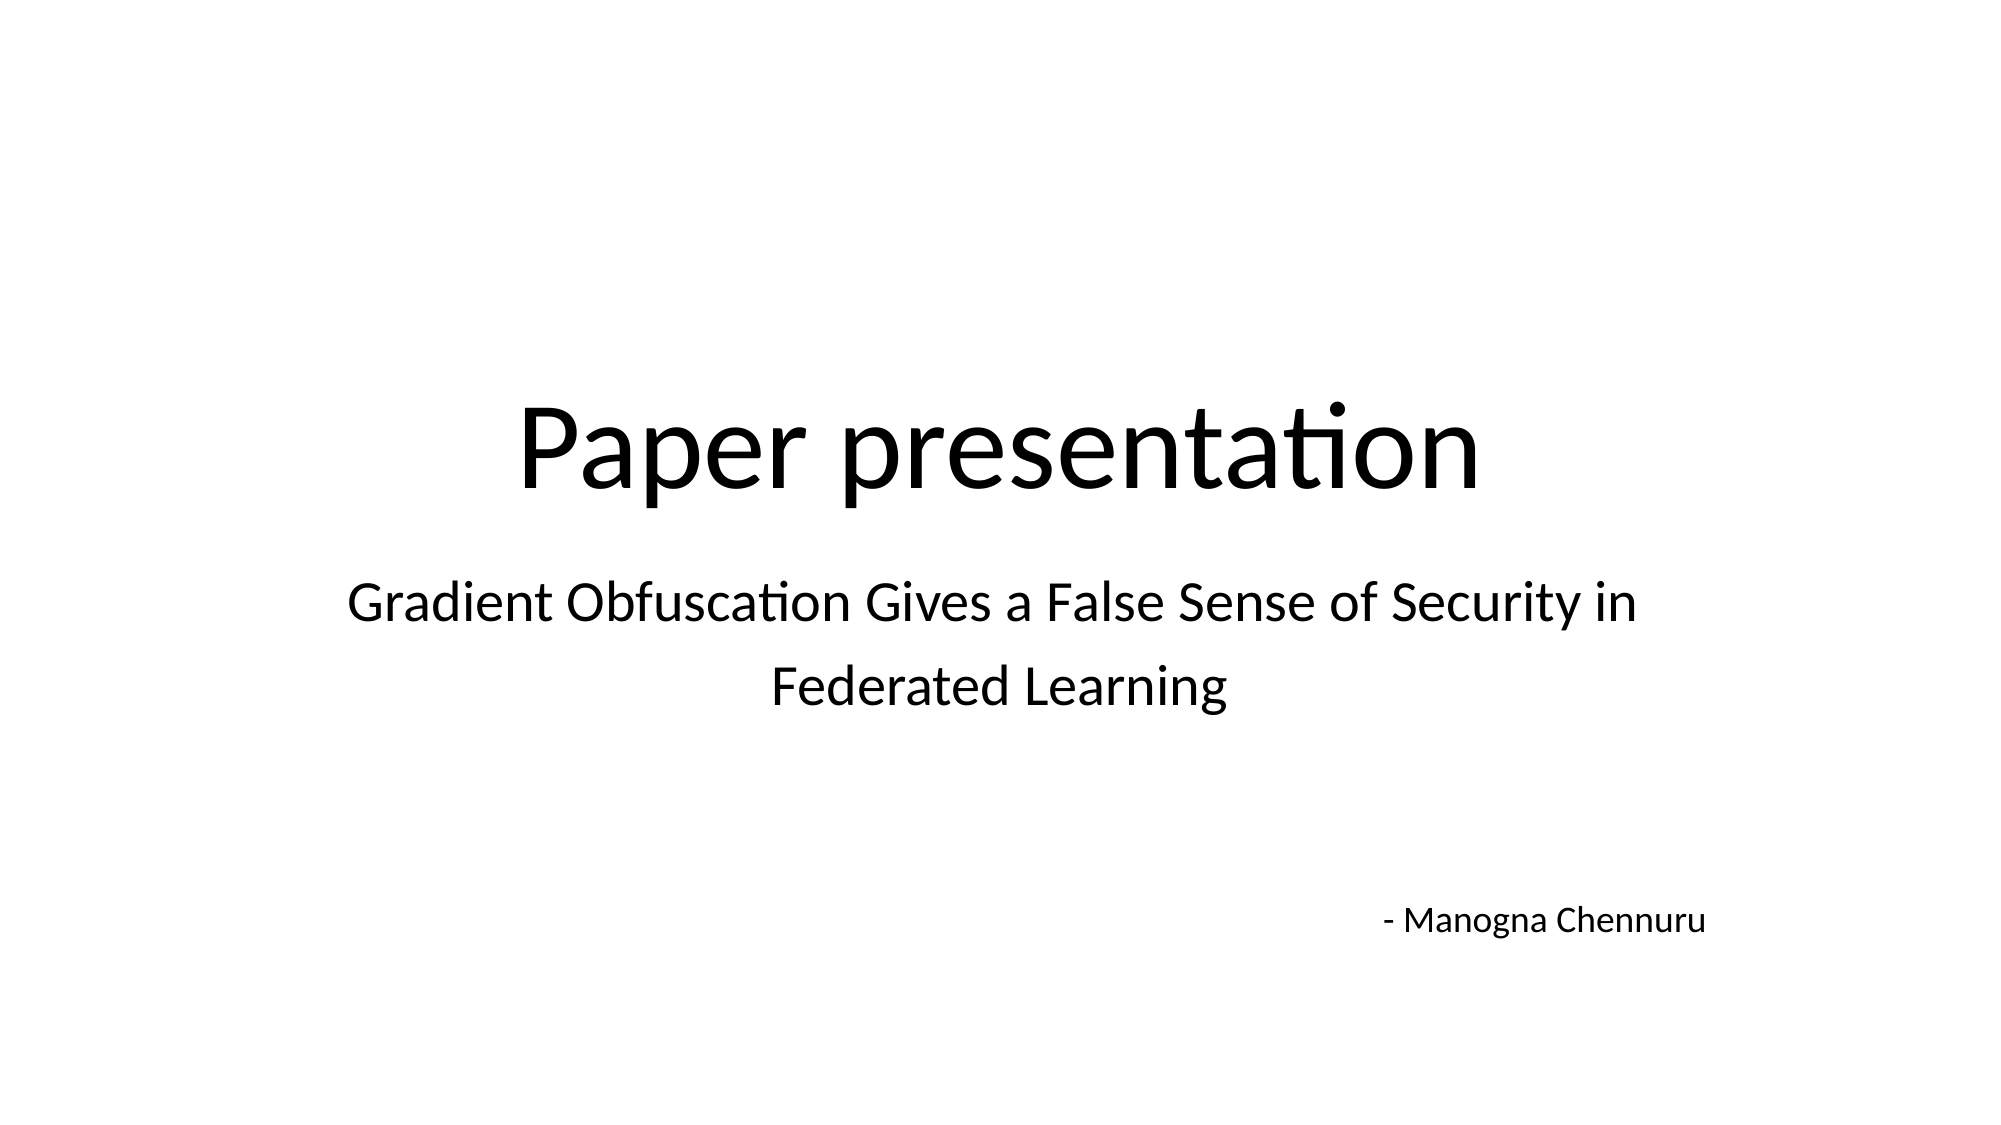

# Paper presentation
Gradient Obfuscation Gives a False Sense of Security in
Federated Learning

- Manogna Chennuru